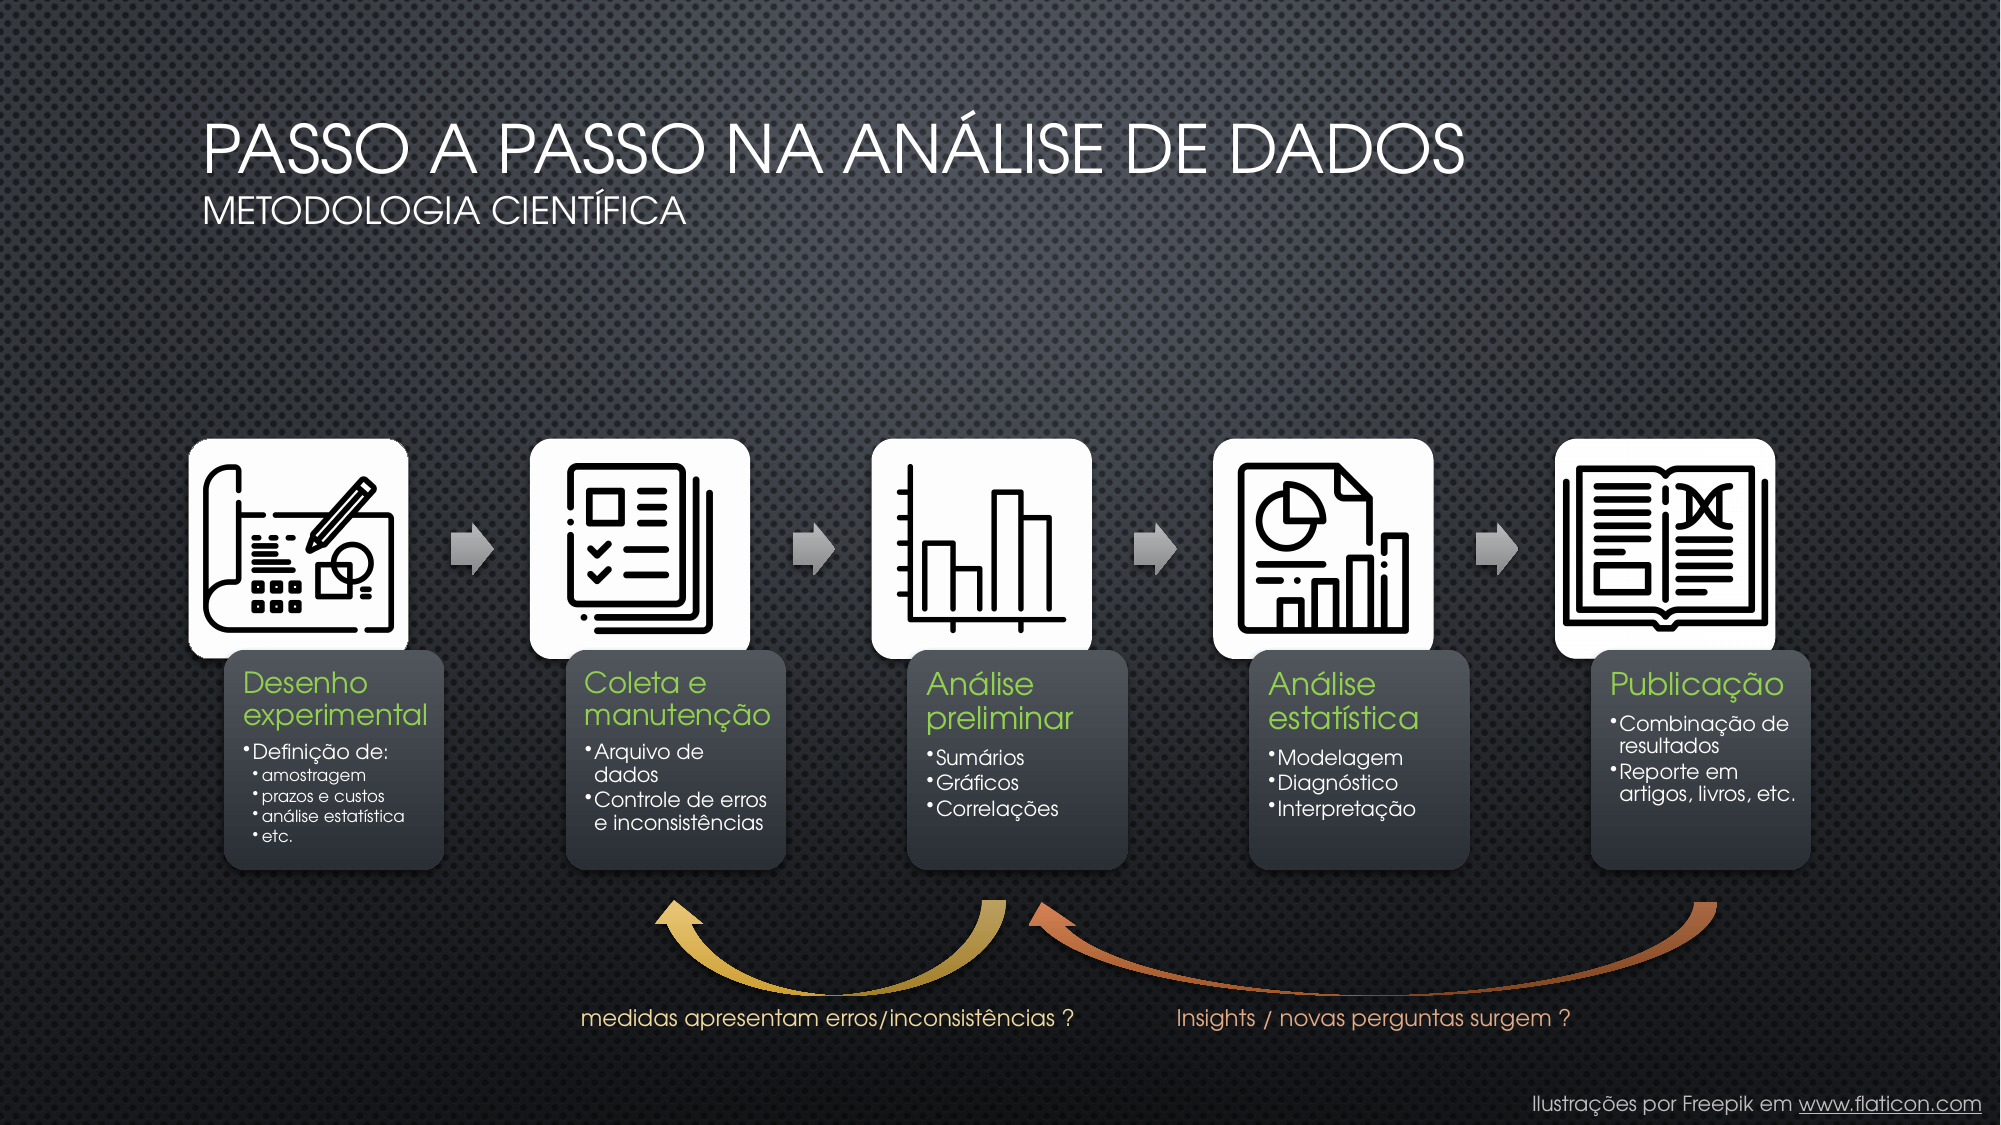

passo a passo na análise de dados
Metodologia científica
Desenho experimental
Definição de:
amostragem
prazos e custos
análise estatística
etc.

Coleta e manutenção
Arquivo de dados
Controle de erros e inconsistências

Análise preliminar
Sumários
Gráficos
Correlações

Análise estatística
Modelagem
Diagnóstico
Interpretação

Publicação
Combinação de resultados
Reporte em artigos, livros, etc.

medidas apresentam erros/inconsistências ?

Insights / novas perguntas surgem ?
Ilustrações por Freepik em www.flaticon.com